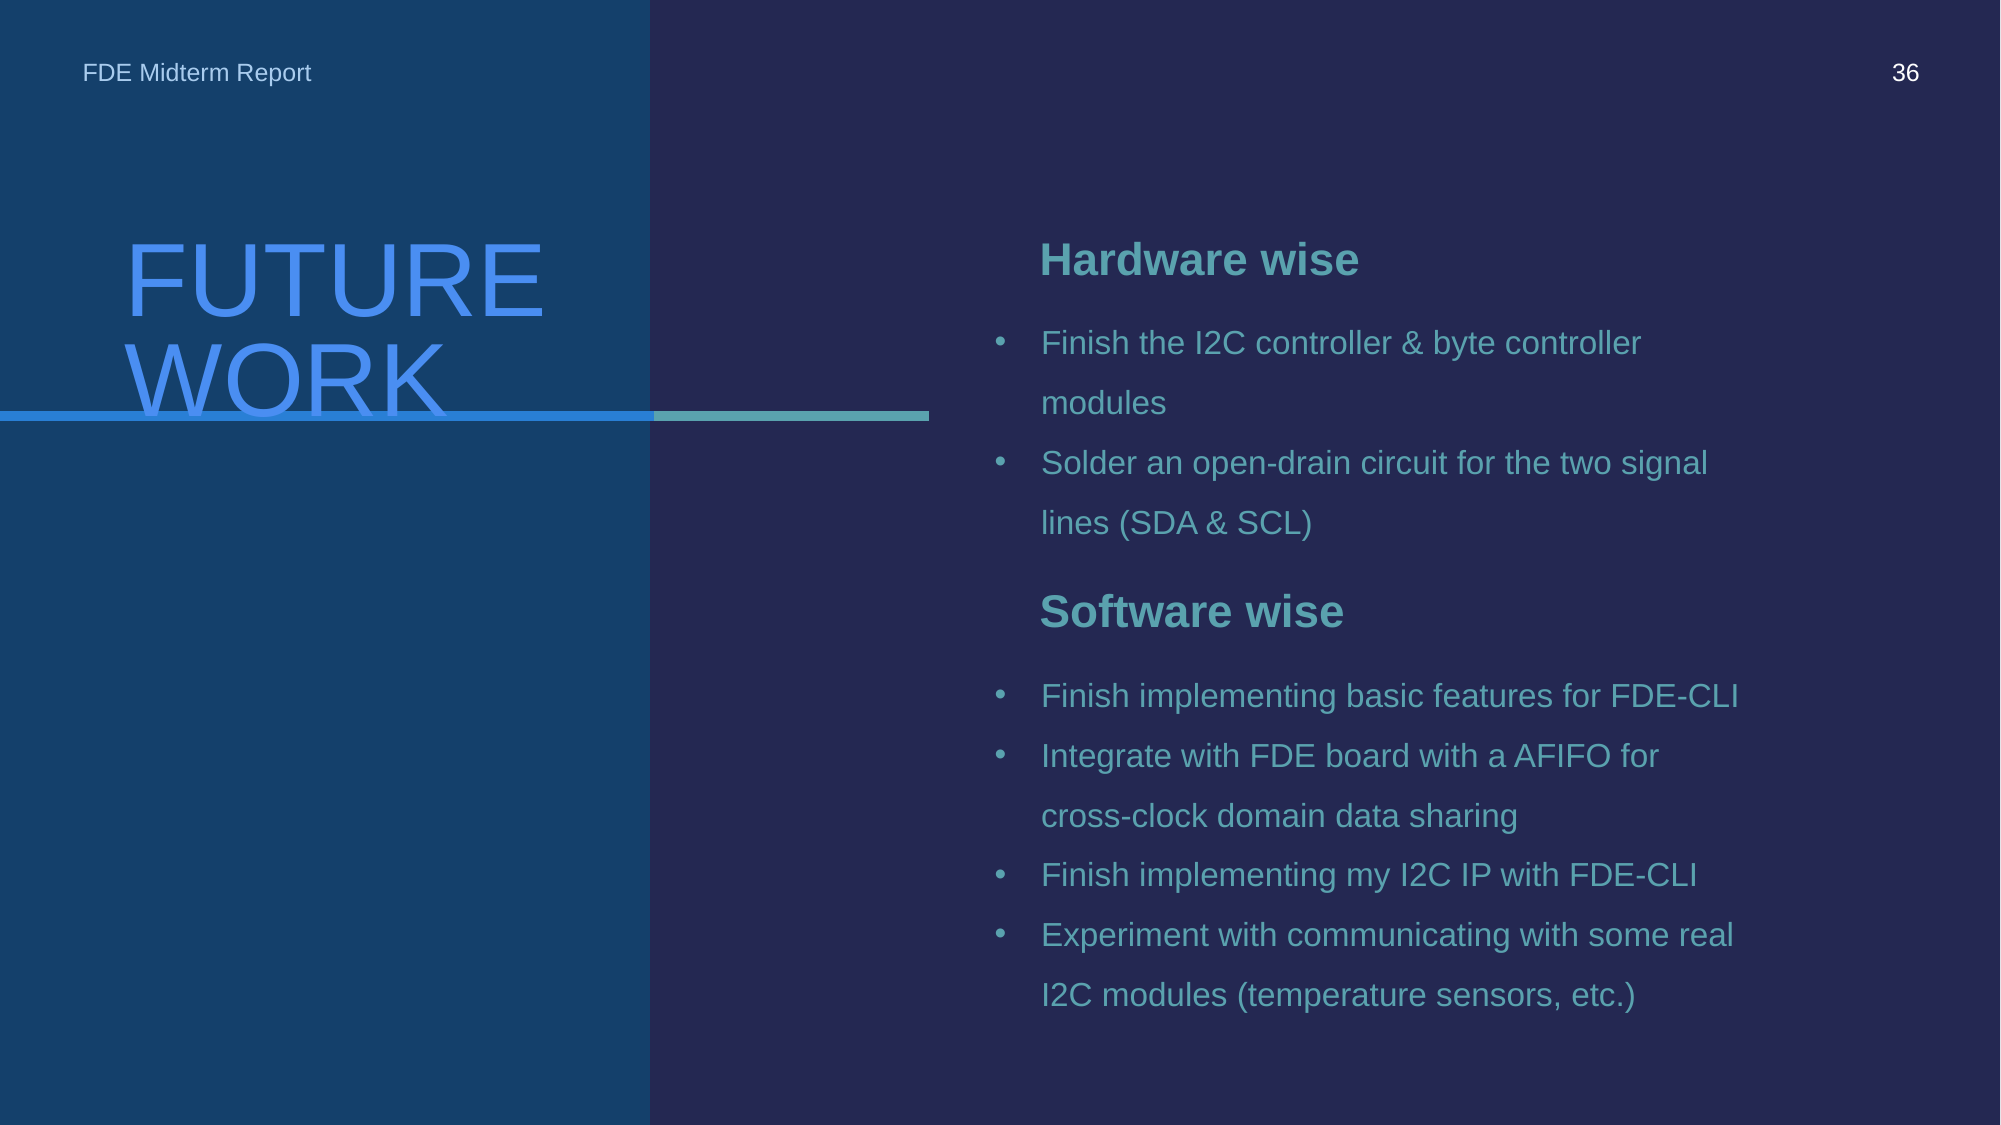

FDE Midterm Report
36
Hardware wise
# Future Work
Finish the I2C controller & byte controller modules
Solder an open-drain circuit for the two signal lines (SDA & SCL)
Software wise
Finish implementing basic features for FDE-CLI
Integrate with FDE board with a AFIFO for cross-clock domain data sharing
Finish implementing my I2C IP with FDE-CLI
Experiment with communicating with some real I2C modules (temperature sensors, etc.)